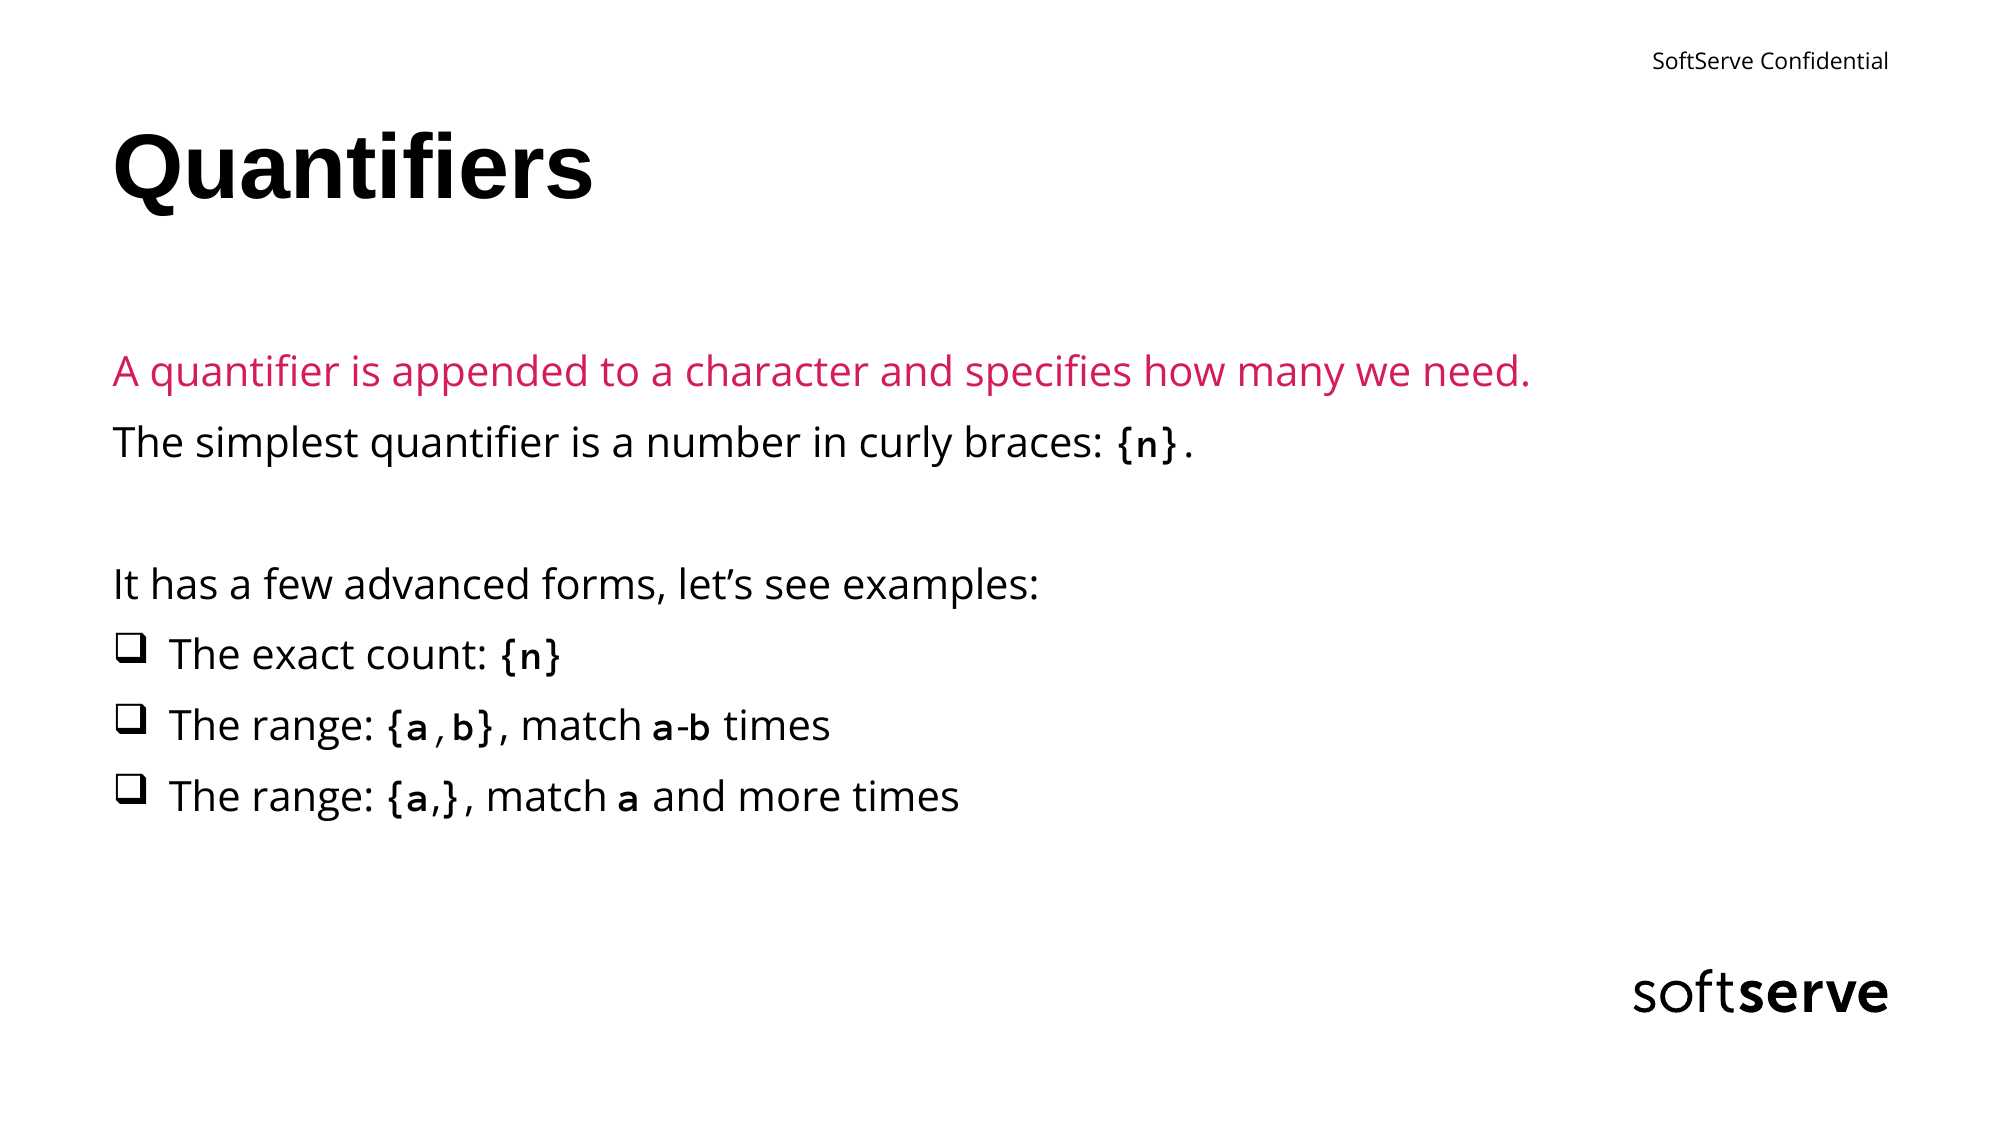

# Quantifiers
A quantifier is appended to a character and specifies how many we need.
The simplest quantifier is a number in curly braces: {n}.

It has a few advanced forms, let’s see examples:
The exact count: {n}
The range: {a,b}, match a-b times
The range: {a,}, match a and more times